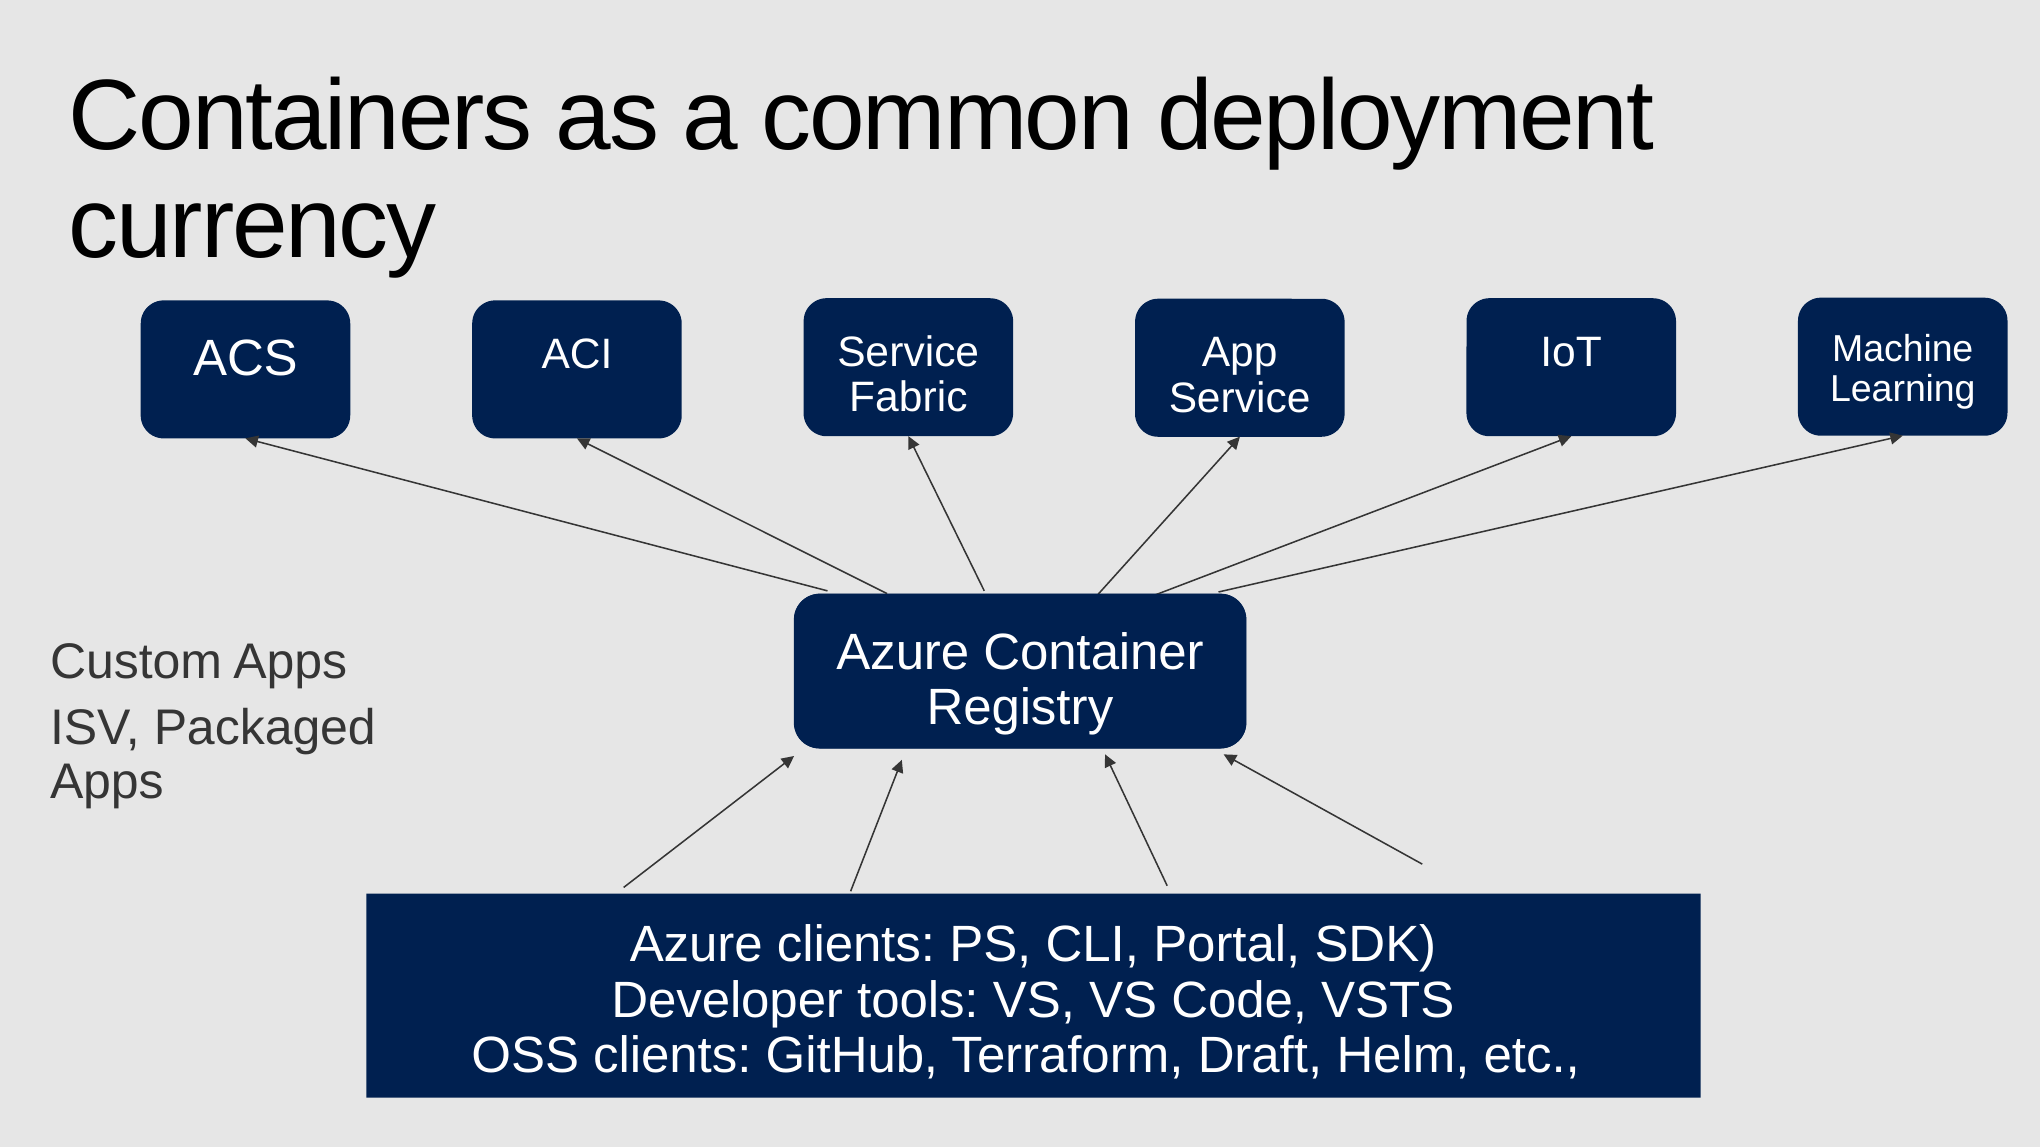

# Containers as a common deployment currency
Machine Learning
IoT
Service Fabric
App Service
ACS
ACI
…
Private
Registry
Azure Container Registry
Custom Apps
ISV, Packaged Apps
Azure clients: PS, CLI, Portal, SDK)
Developer tools: VS, VS Code, VSTS
OSS clients: GitHub, Terraform, Draft, Helm, etc.,